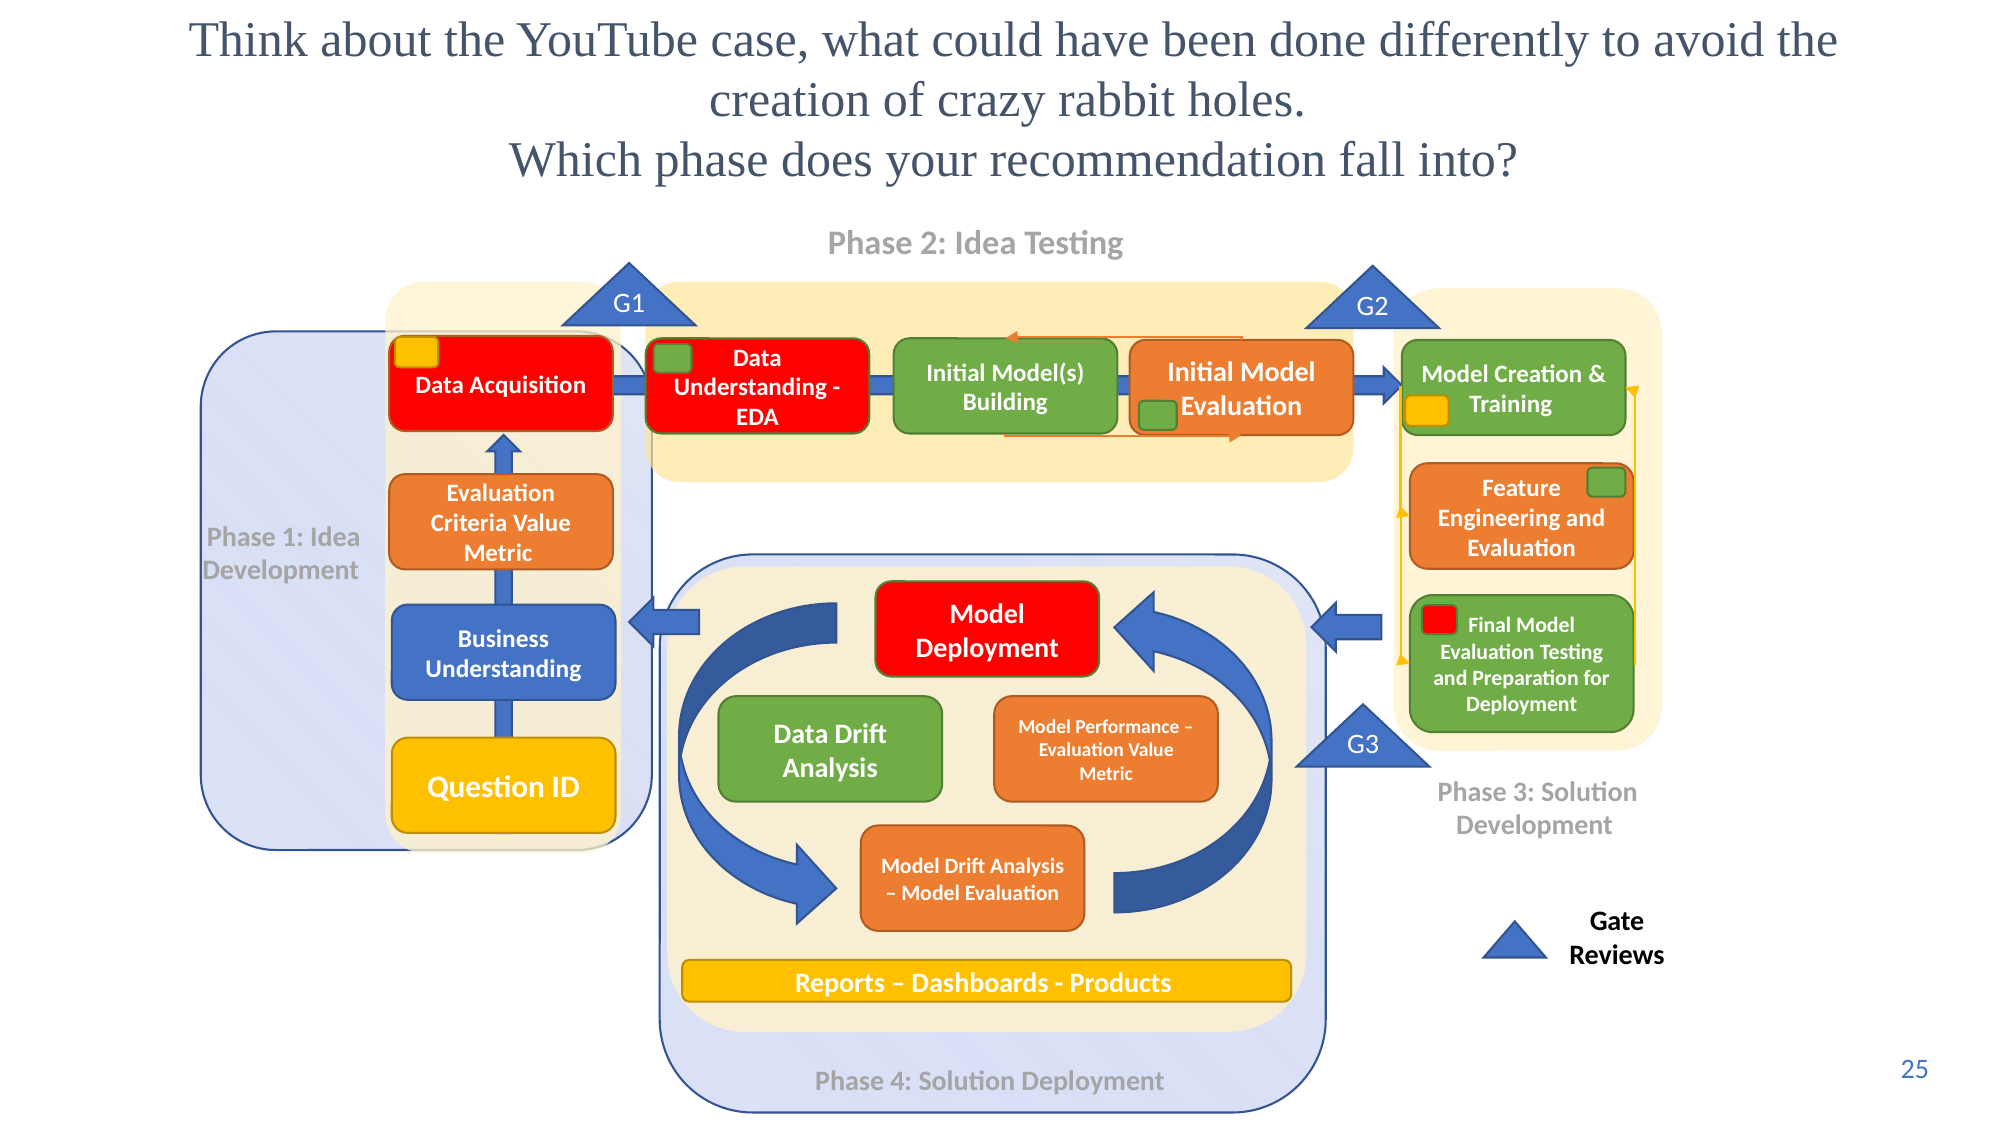

Think about the YouTube case, what could have been done differently to avoid the creation of crazy rabbit holes.
Which phase does your recommendation fall into?

Phase 2: Idea Testing
G1
G2

Data Acquisition

Initial Model(s) Building
Data Understanding - EDA
Initial Model
Evaluation
Model Creation & Training

Feature Engineering and Evaluation

Evaluation Criteria Value Metric
Phase 1: Idea Development

Model Deployment

Final Model Evaluation Testing and Preparation for Deployment

Business Understanding

Model Performance – Evaluation Value Metric
Data Drift Analysis
G3
Question ID
Phase 3: Solution Development
Model Drift Analysis – Model Evaluation
Gate Reviews

Reports – Dashboards - Products
25
Phase 4: Solution Deployment